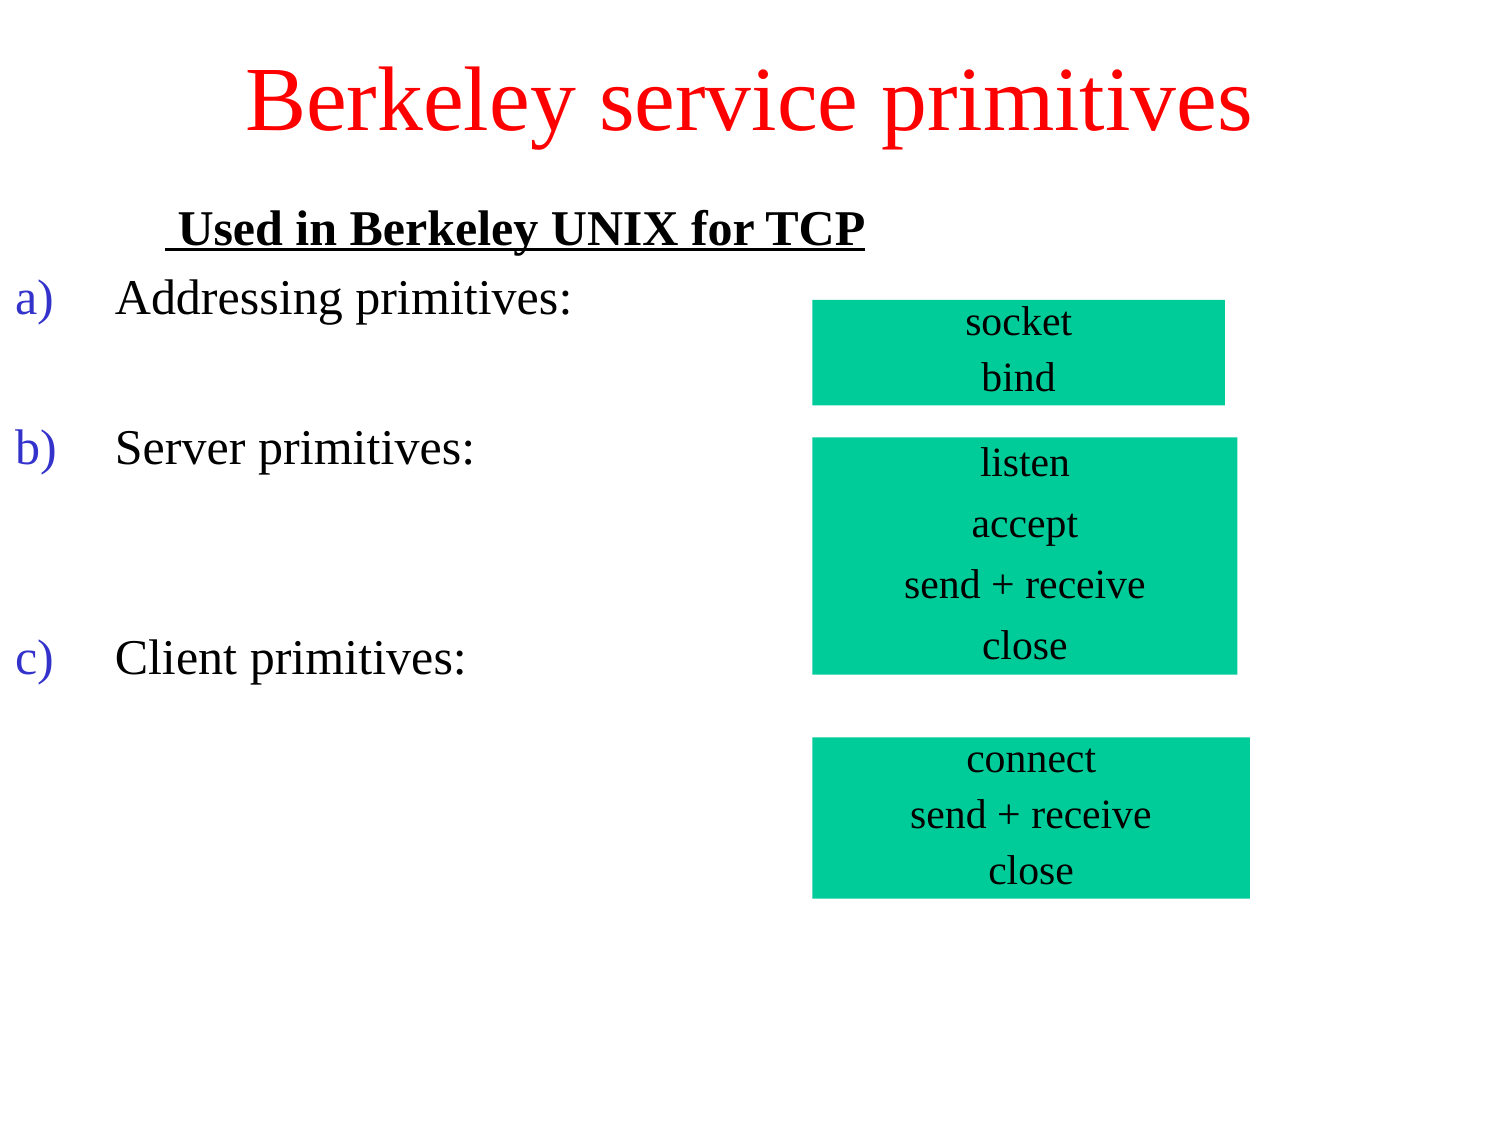

# Berkeley service primitives
             Used in Berkeley UNIX for TCP
Addressing primitives:

Server primitives:

Client primitives:

socket
bind
listen
accept
send + receive
close
connect
send + receive
close